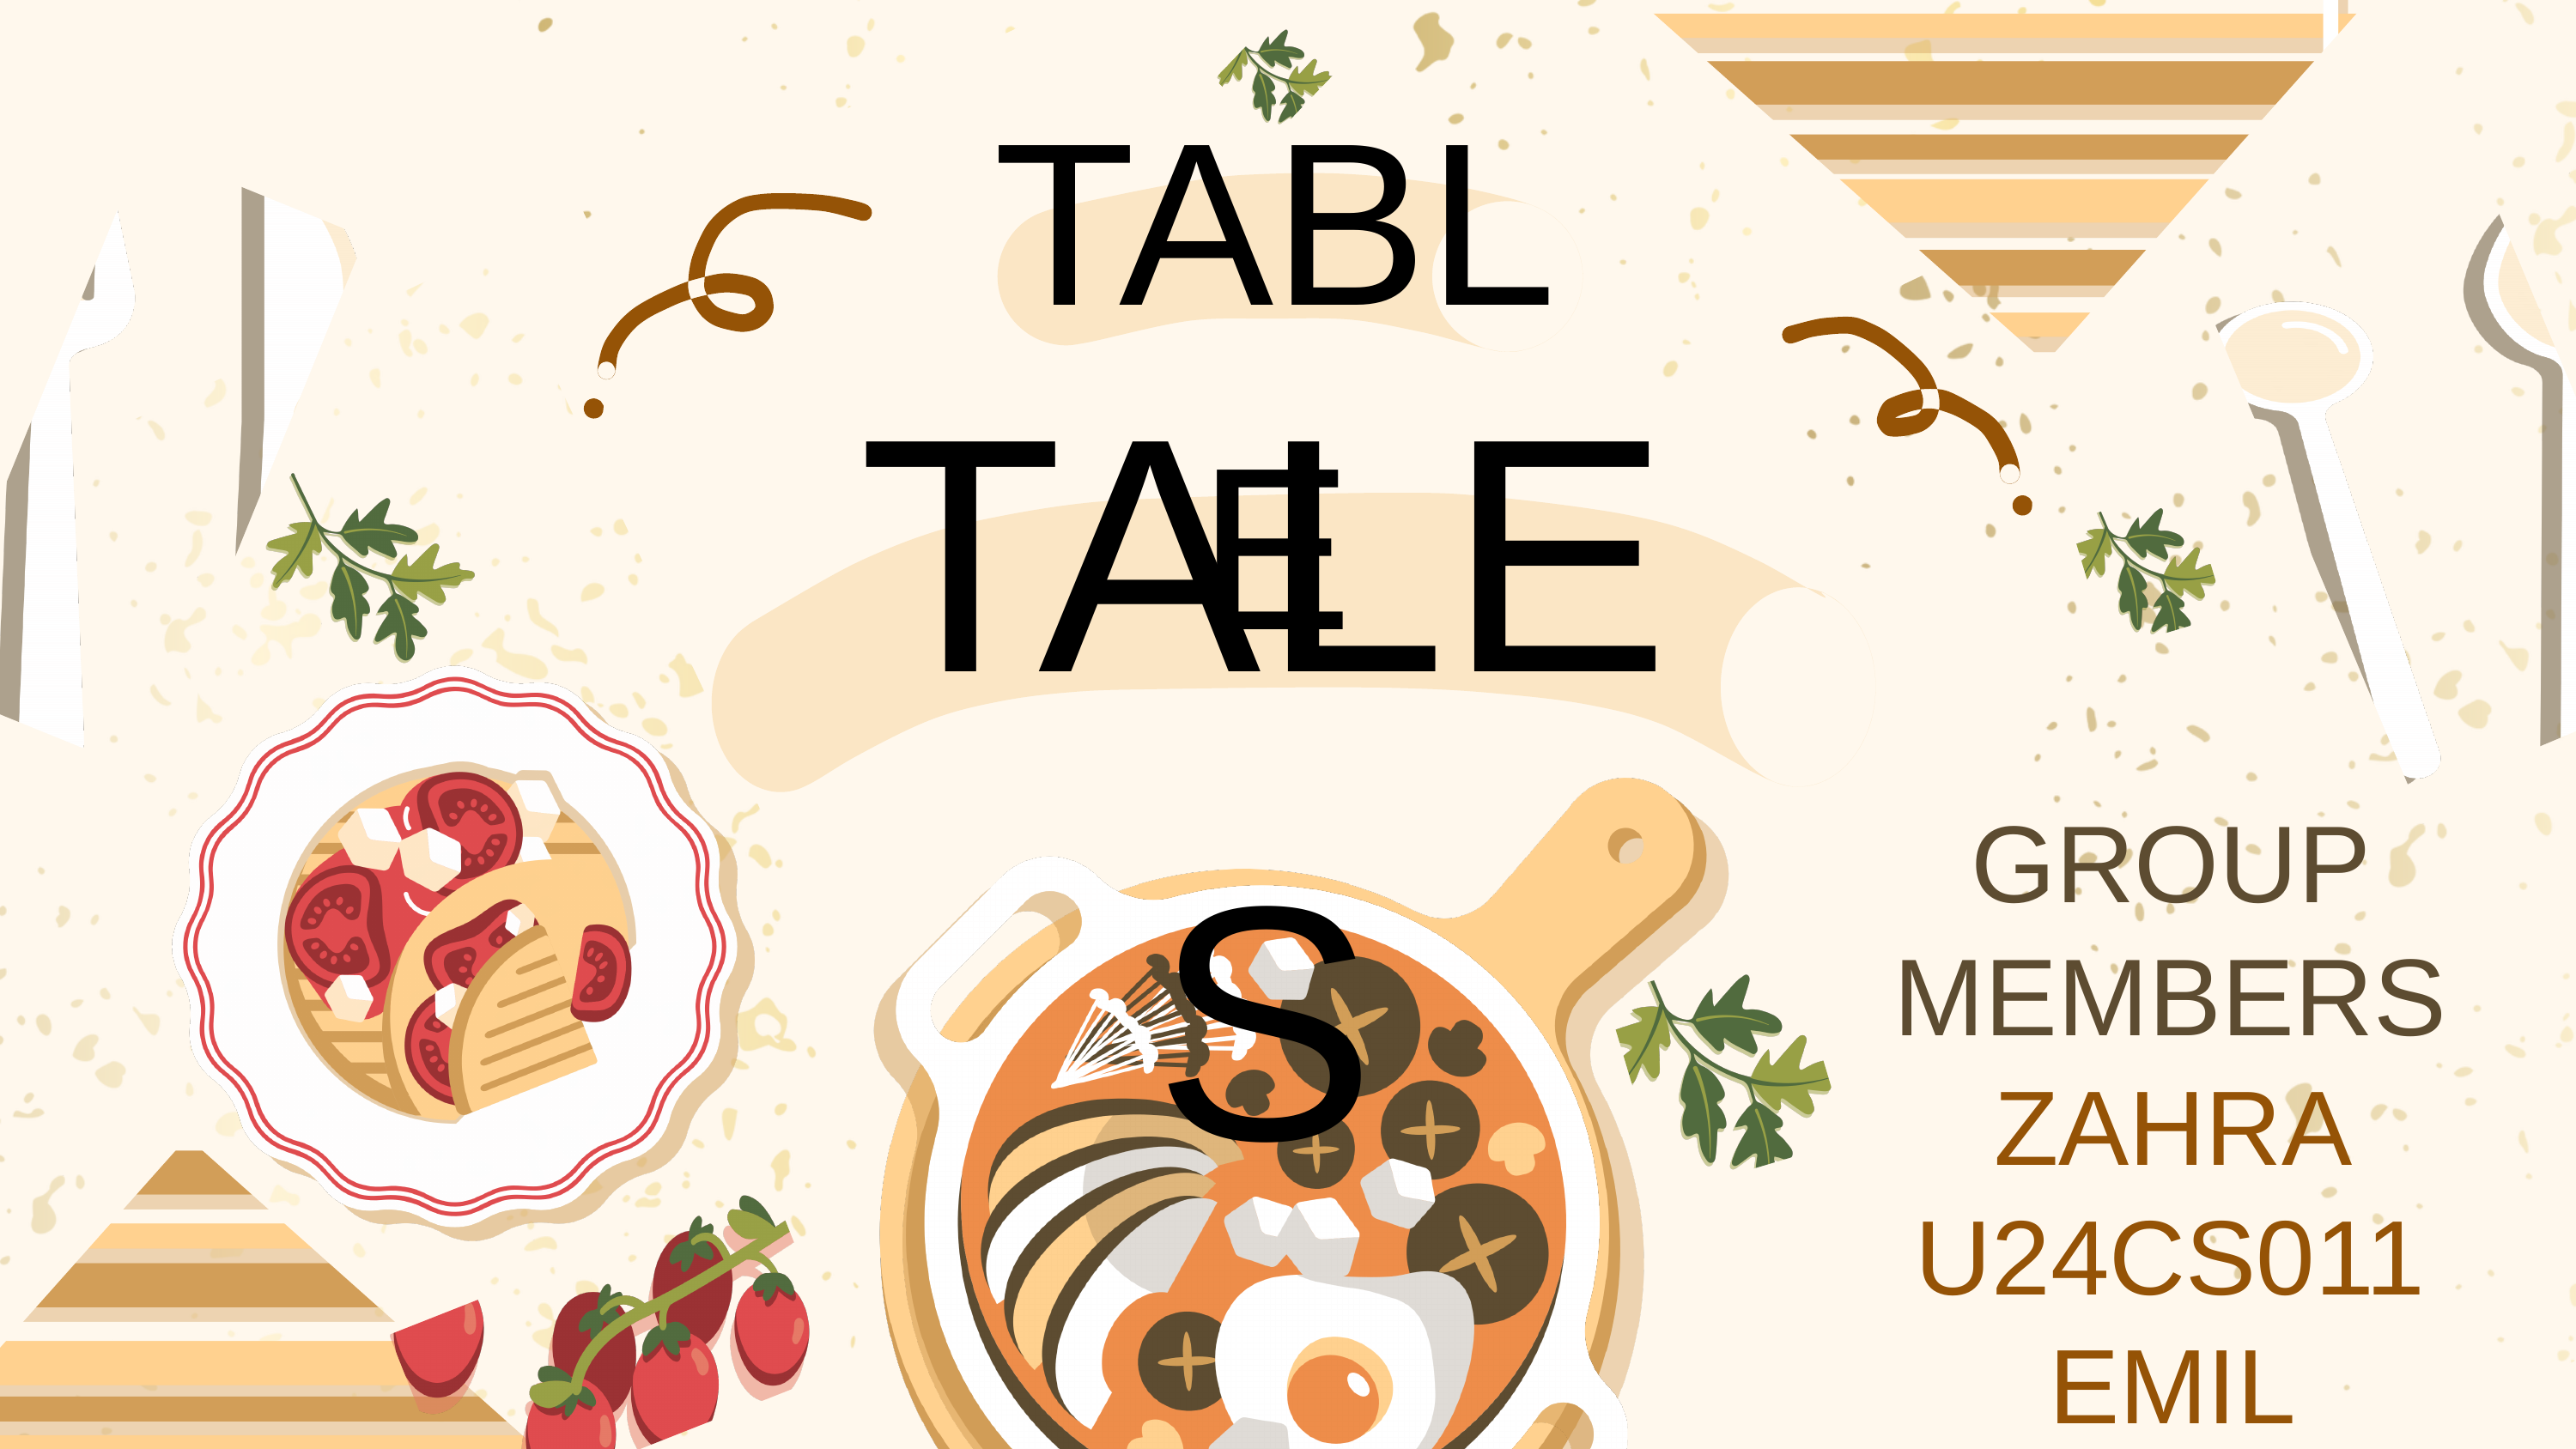

TABLE

TALES

GROUP MEMBERS
ZAHRA U24CS011
EMIL U24CS012
BHUMI U24CS048
KHUSHI U24CS066